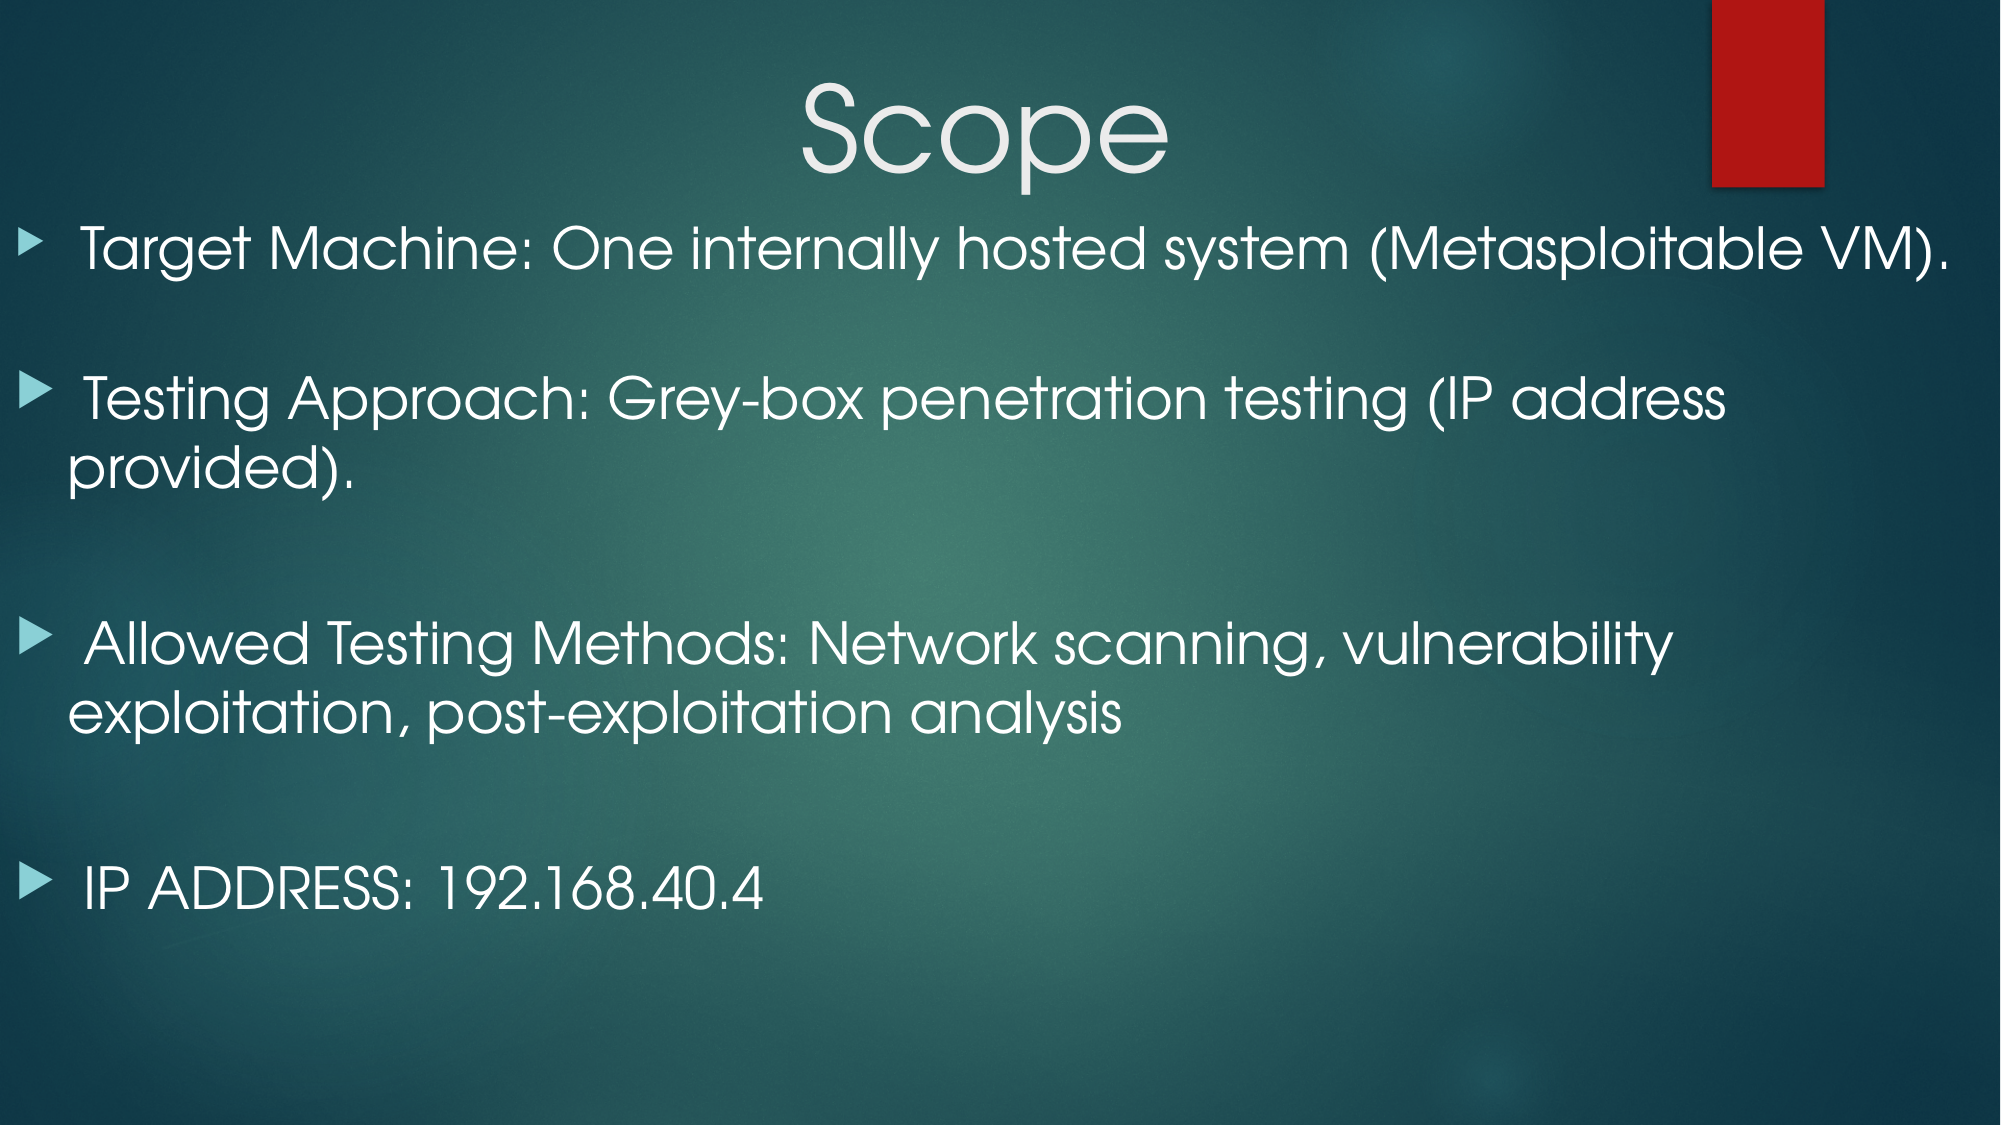

# Scope
 Target Machine: One internally hosted system (Metasploitable VM).

 Testing Approach: Grey-box penetration testing (IP address provided).

 Allowed Testing Methods: Network scanning, vulnerability exploitation, post-exploitation analysis

 IP ADDRESS: 192.168.40.4